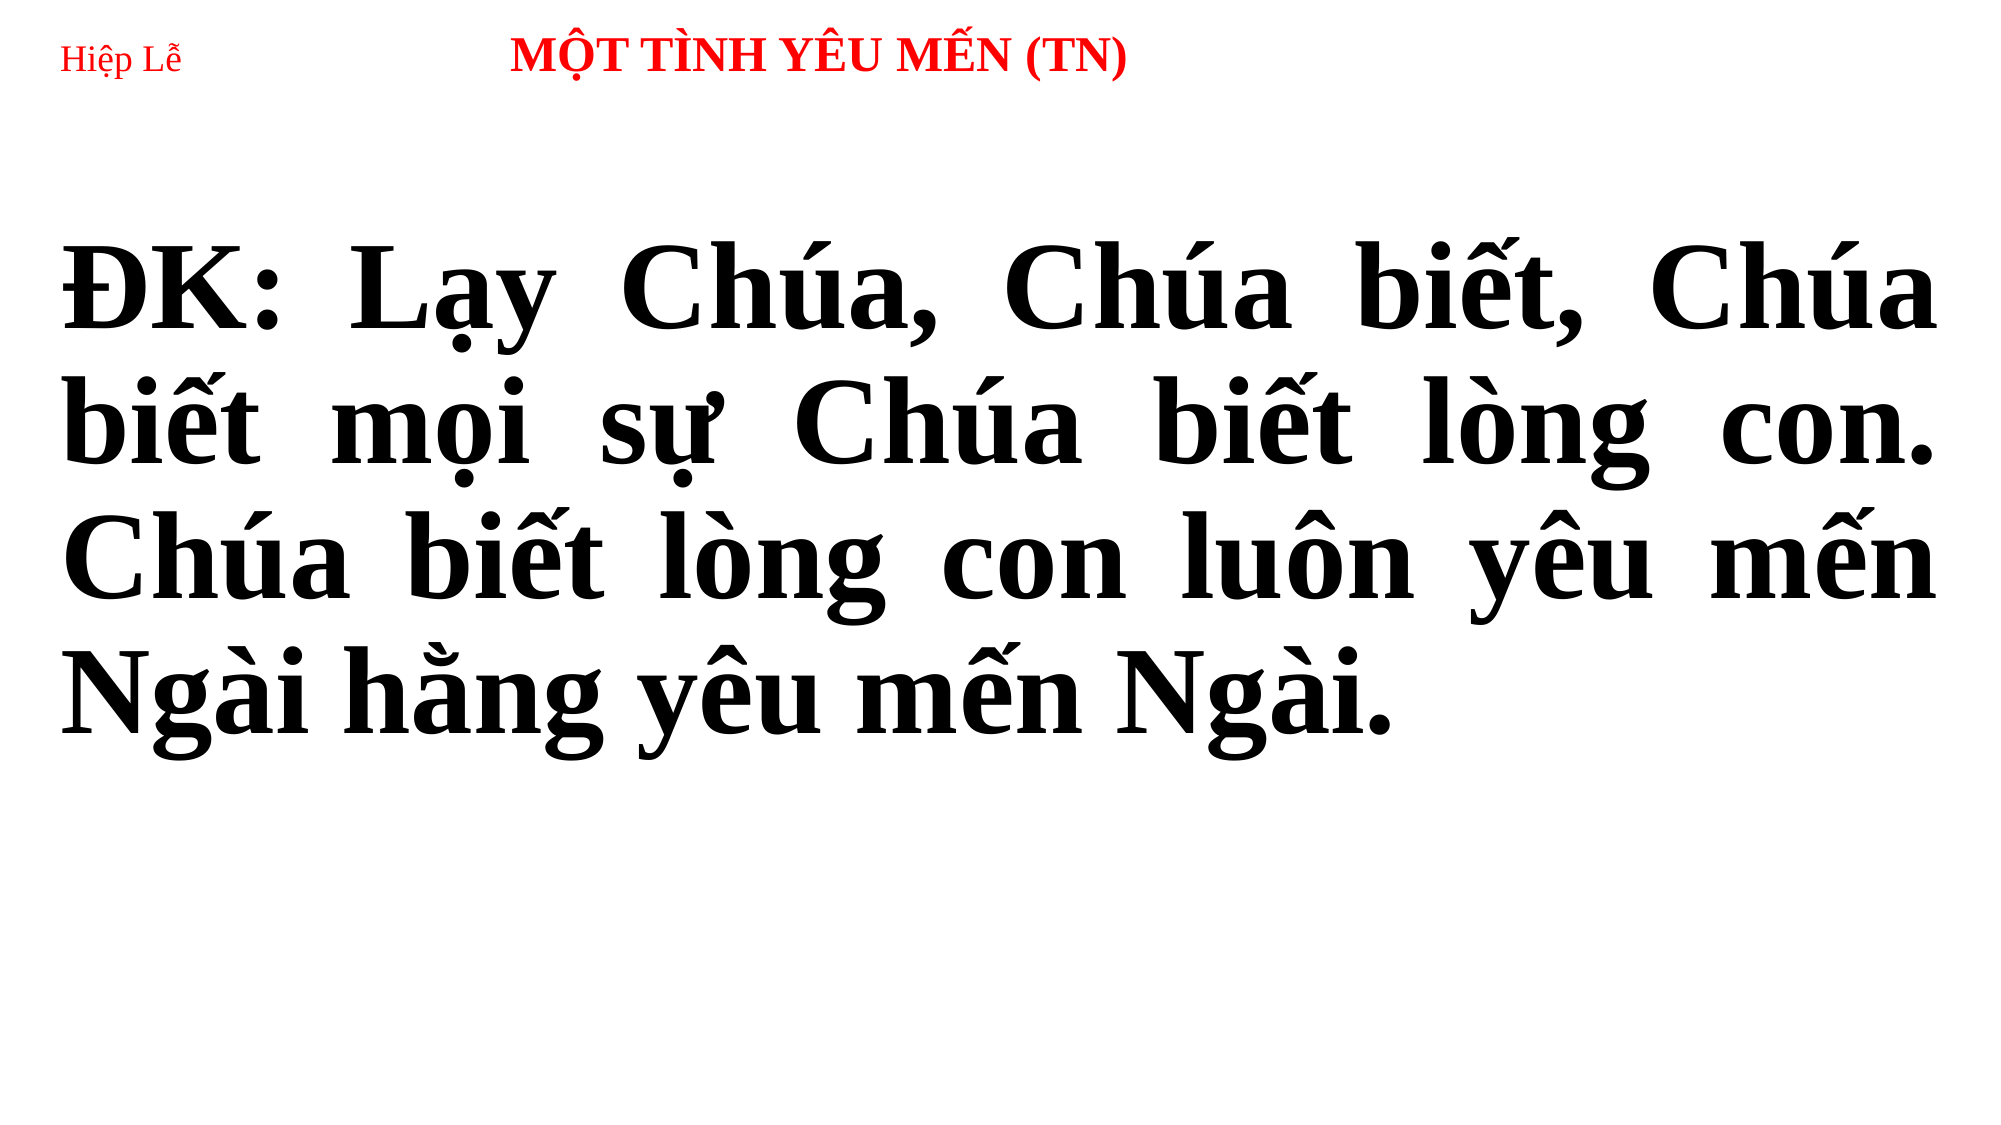

# Hiệp Lễ                    	MỘT TÌNH YÊU MẾN (TN)
ĐK: Lạy Chúa, Chúa biết, Chúa biết mọi sự Chúa biết lòng con. Chúa biết lòng con luôn yêu mến Ngài hằng yêu mến Ngài.